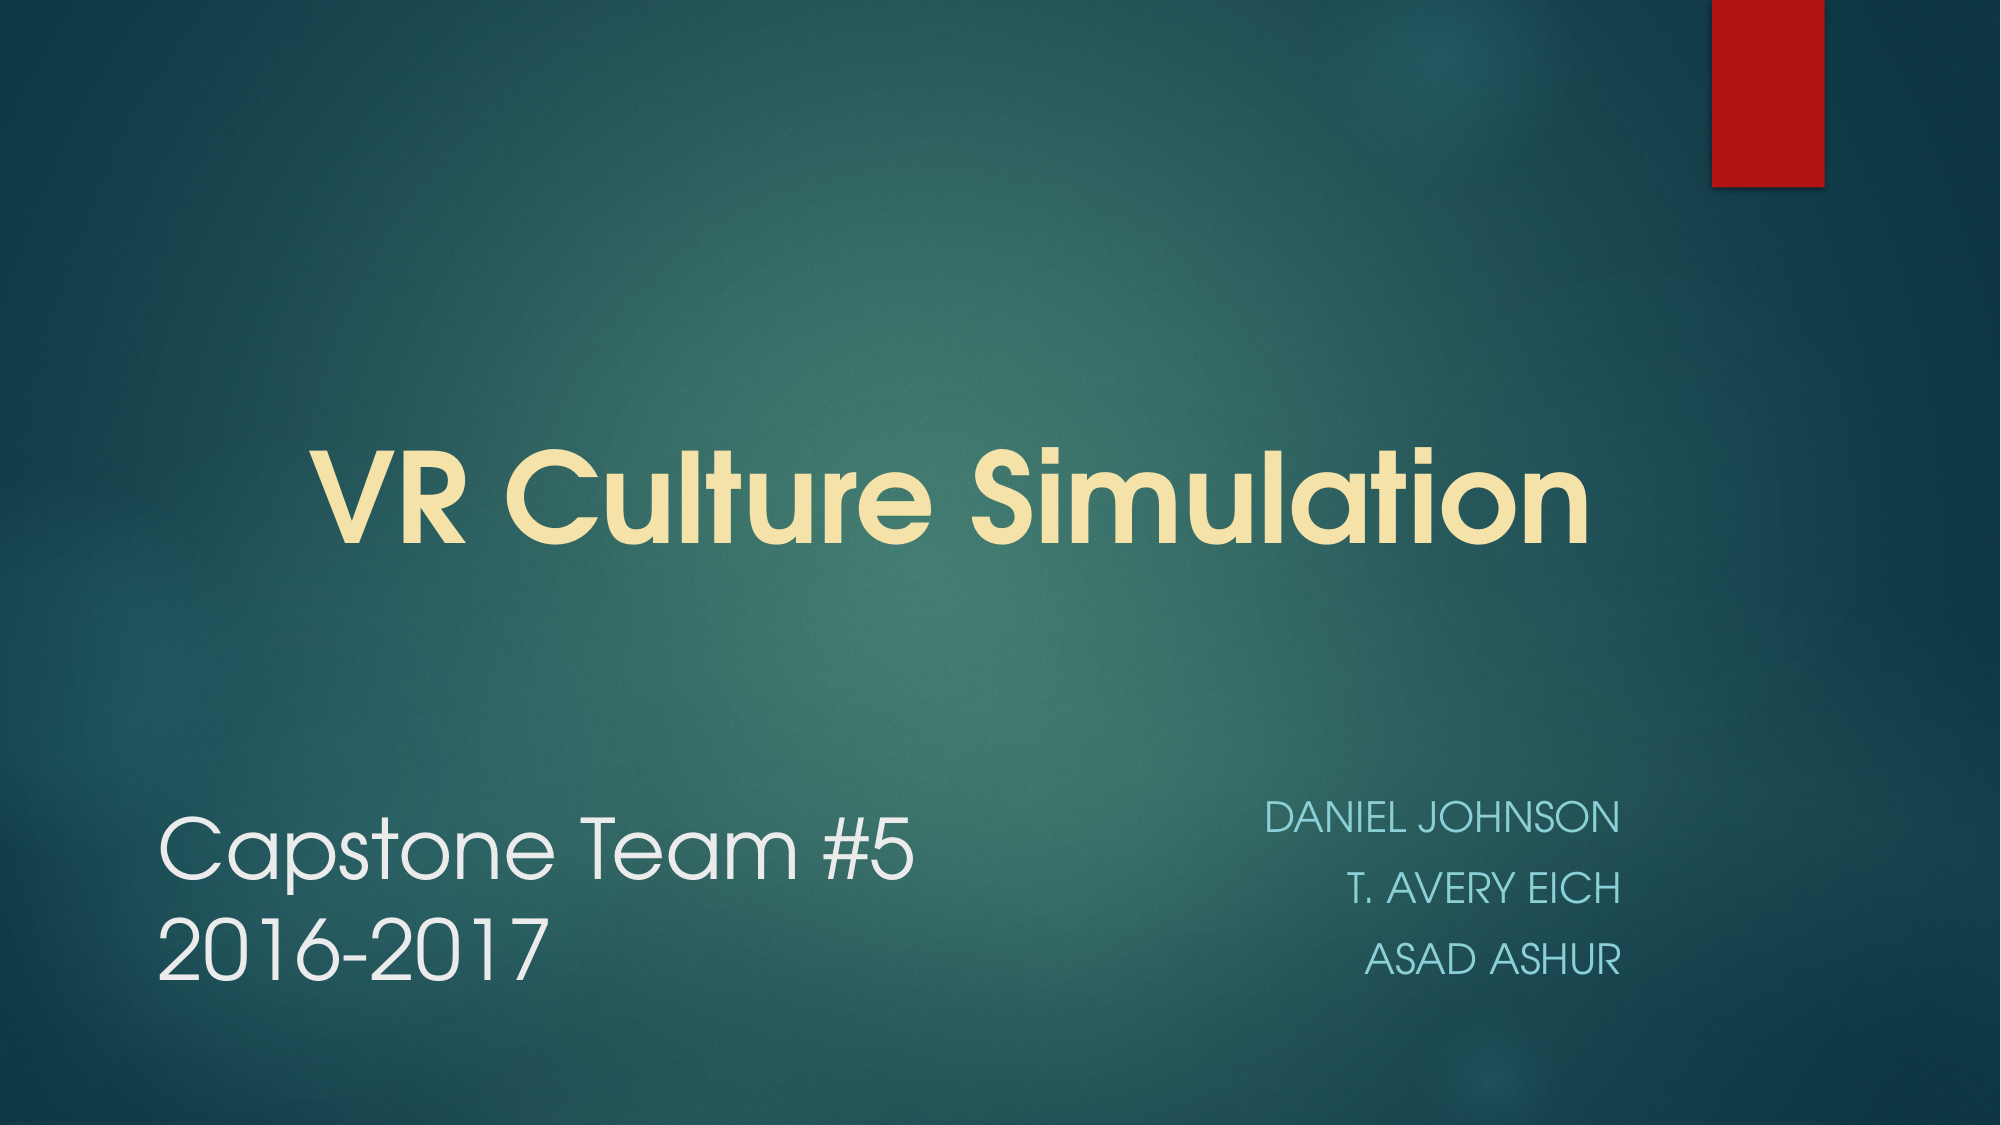

VR Culture Simulation
# Capstone Team #5 2016-2017
Daniel Johnson
T. Avery Eich
Asad Ashur